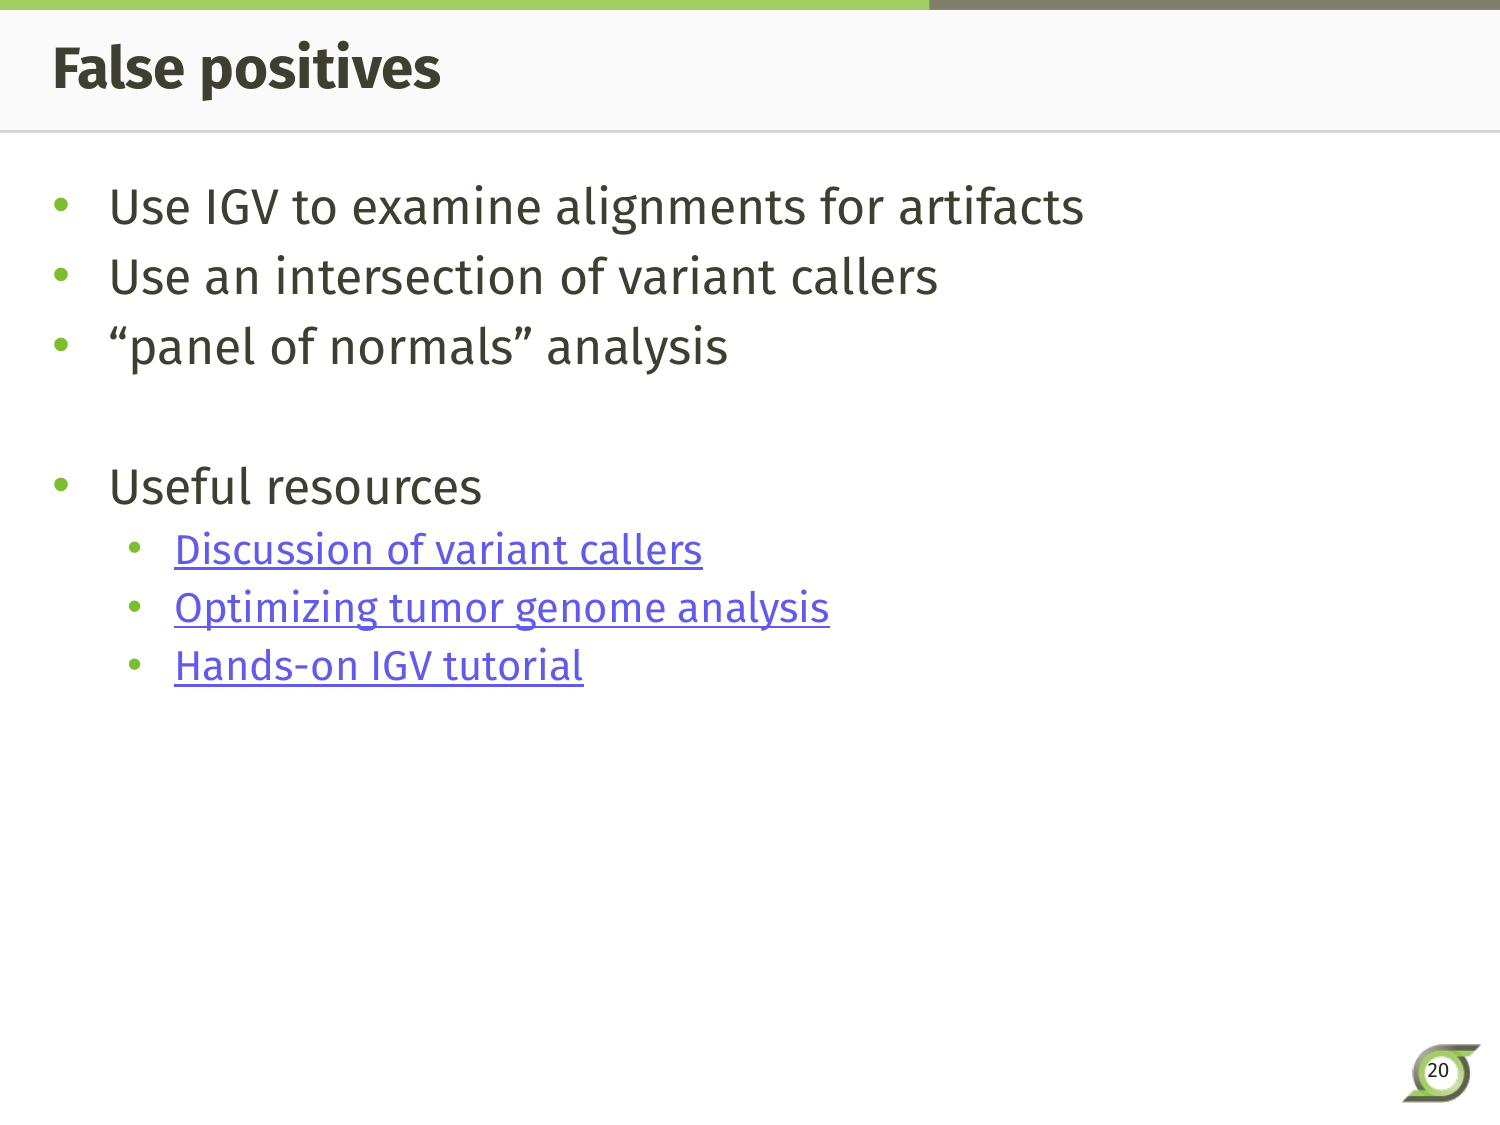

# False positives
Use IGV to examine alignments for artifacts
Use an intersection of variant callers
“panel of normals” analysis

Useful resources
Discussion of variant callers
Optimizing tumor genome analysis
Hands-on IGV tutorial